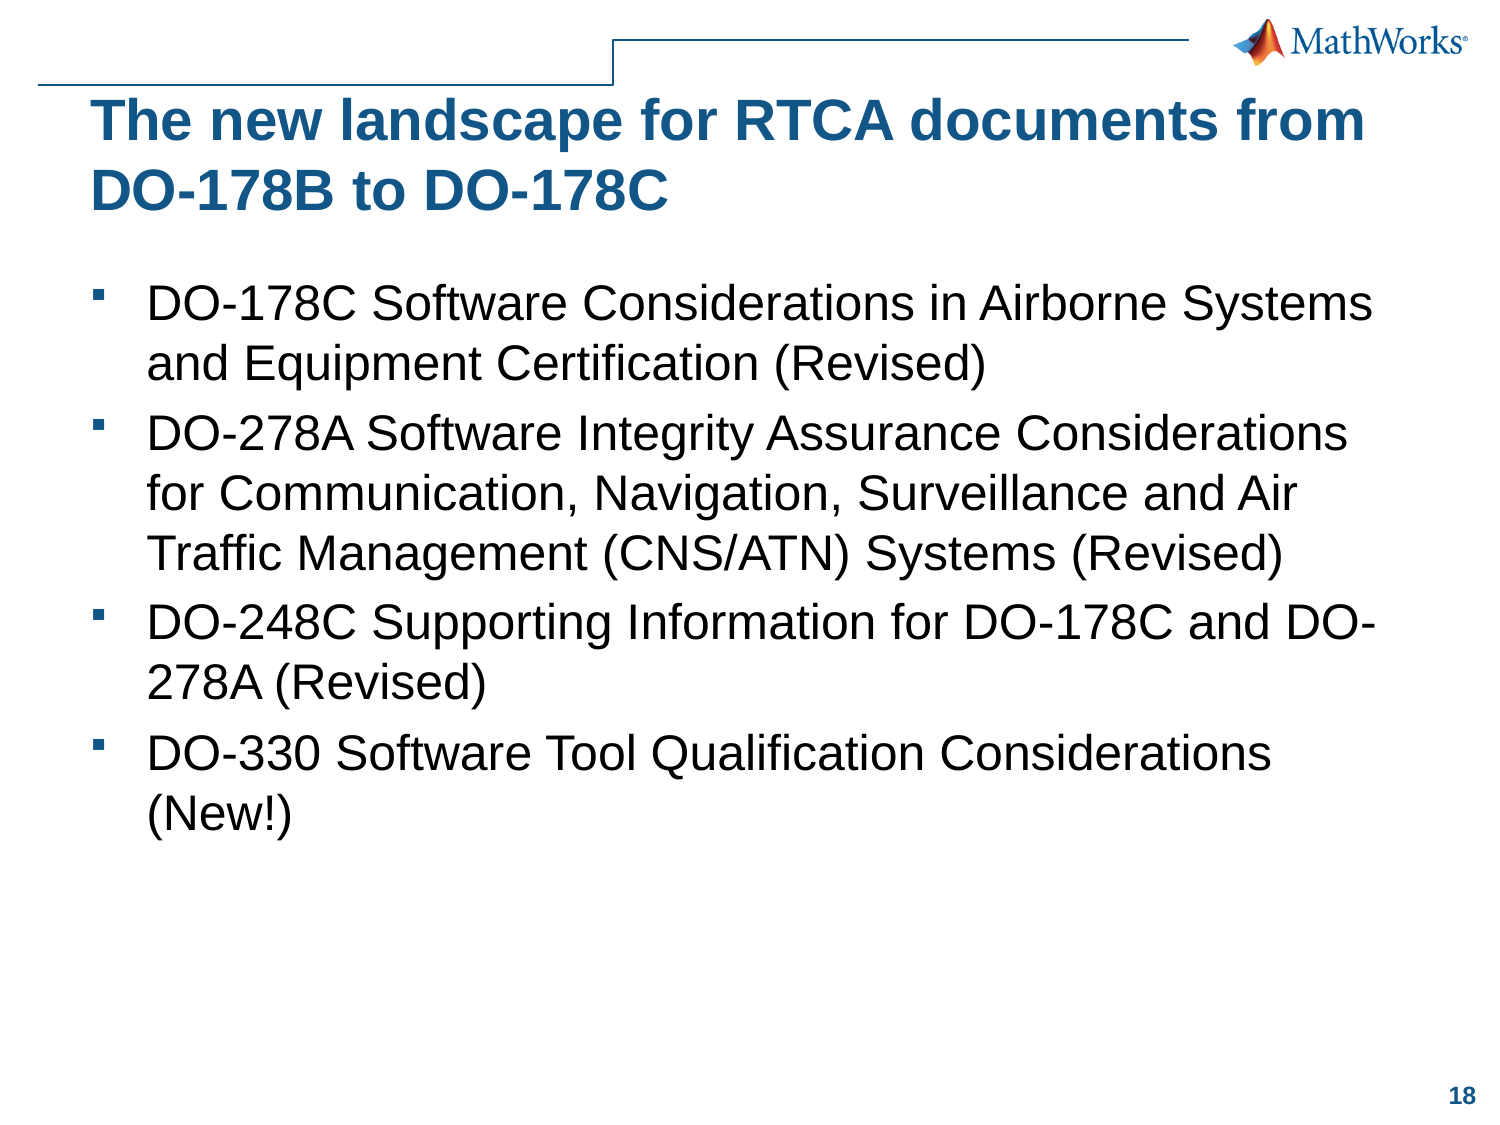

# The new landscape for RTCA documents from DO-178B to DO-178C
DO-178C Software Considerations in Airborne Systems and Equipment Certification (Revised)
DO-278A Software Integrity Assurance Considerations for Communication, Navigation, Surveillance and Air Traffic Management (CNS/ATN) Systems (Revised)
DO-248C Supporting Information for DO-178C and DO-278A (Revised)
DO-330 Software Tool Qualification Considerations (New!)